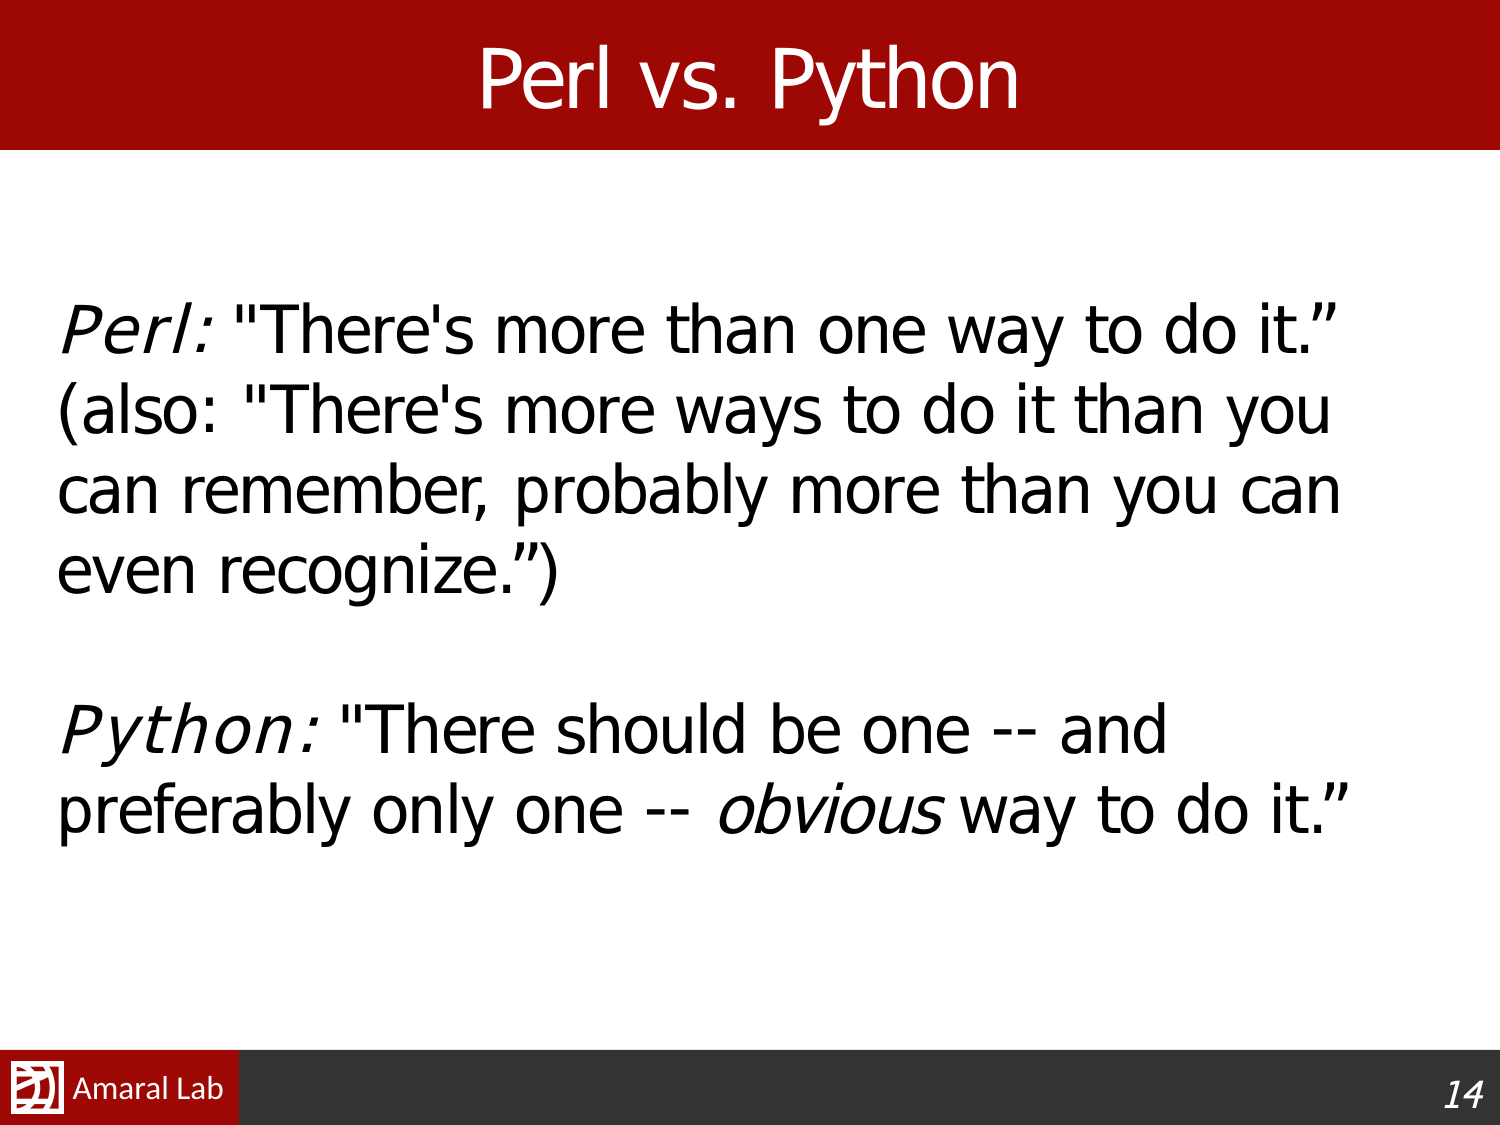

# Perl vs. Python
Perl: "There's more than one way to do it.”
(also: "There's more ways to do it than you can remember, probably more than you can even recognize.”)

Python: "There should be one -- and preferably only one -- obvious way to do it.”